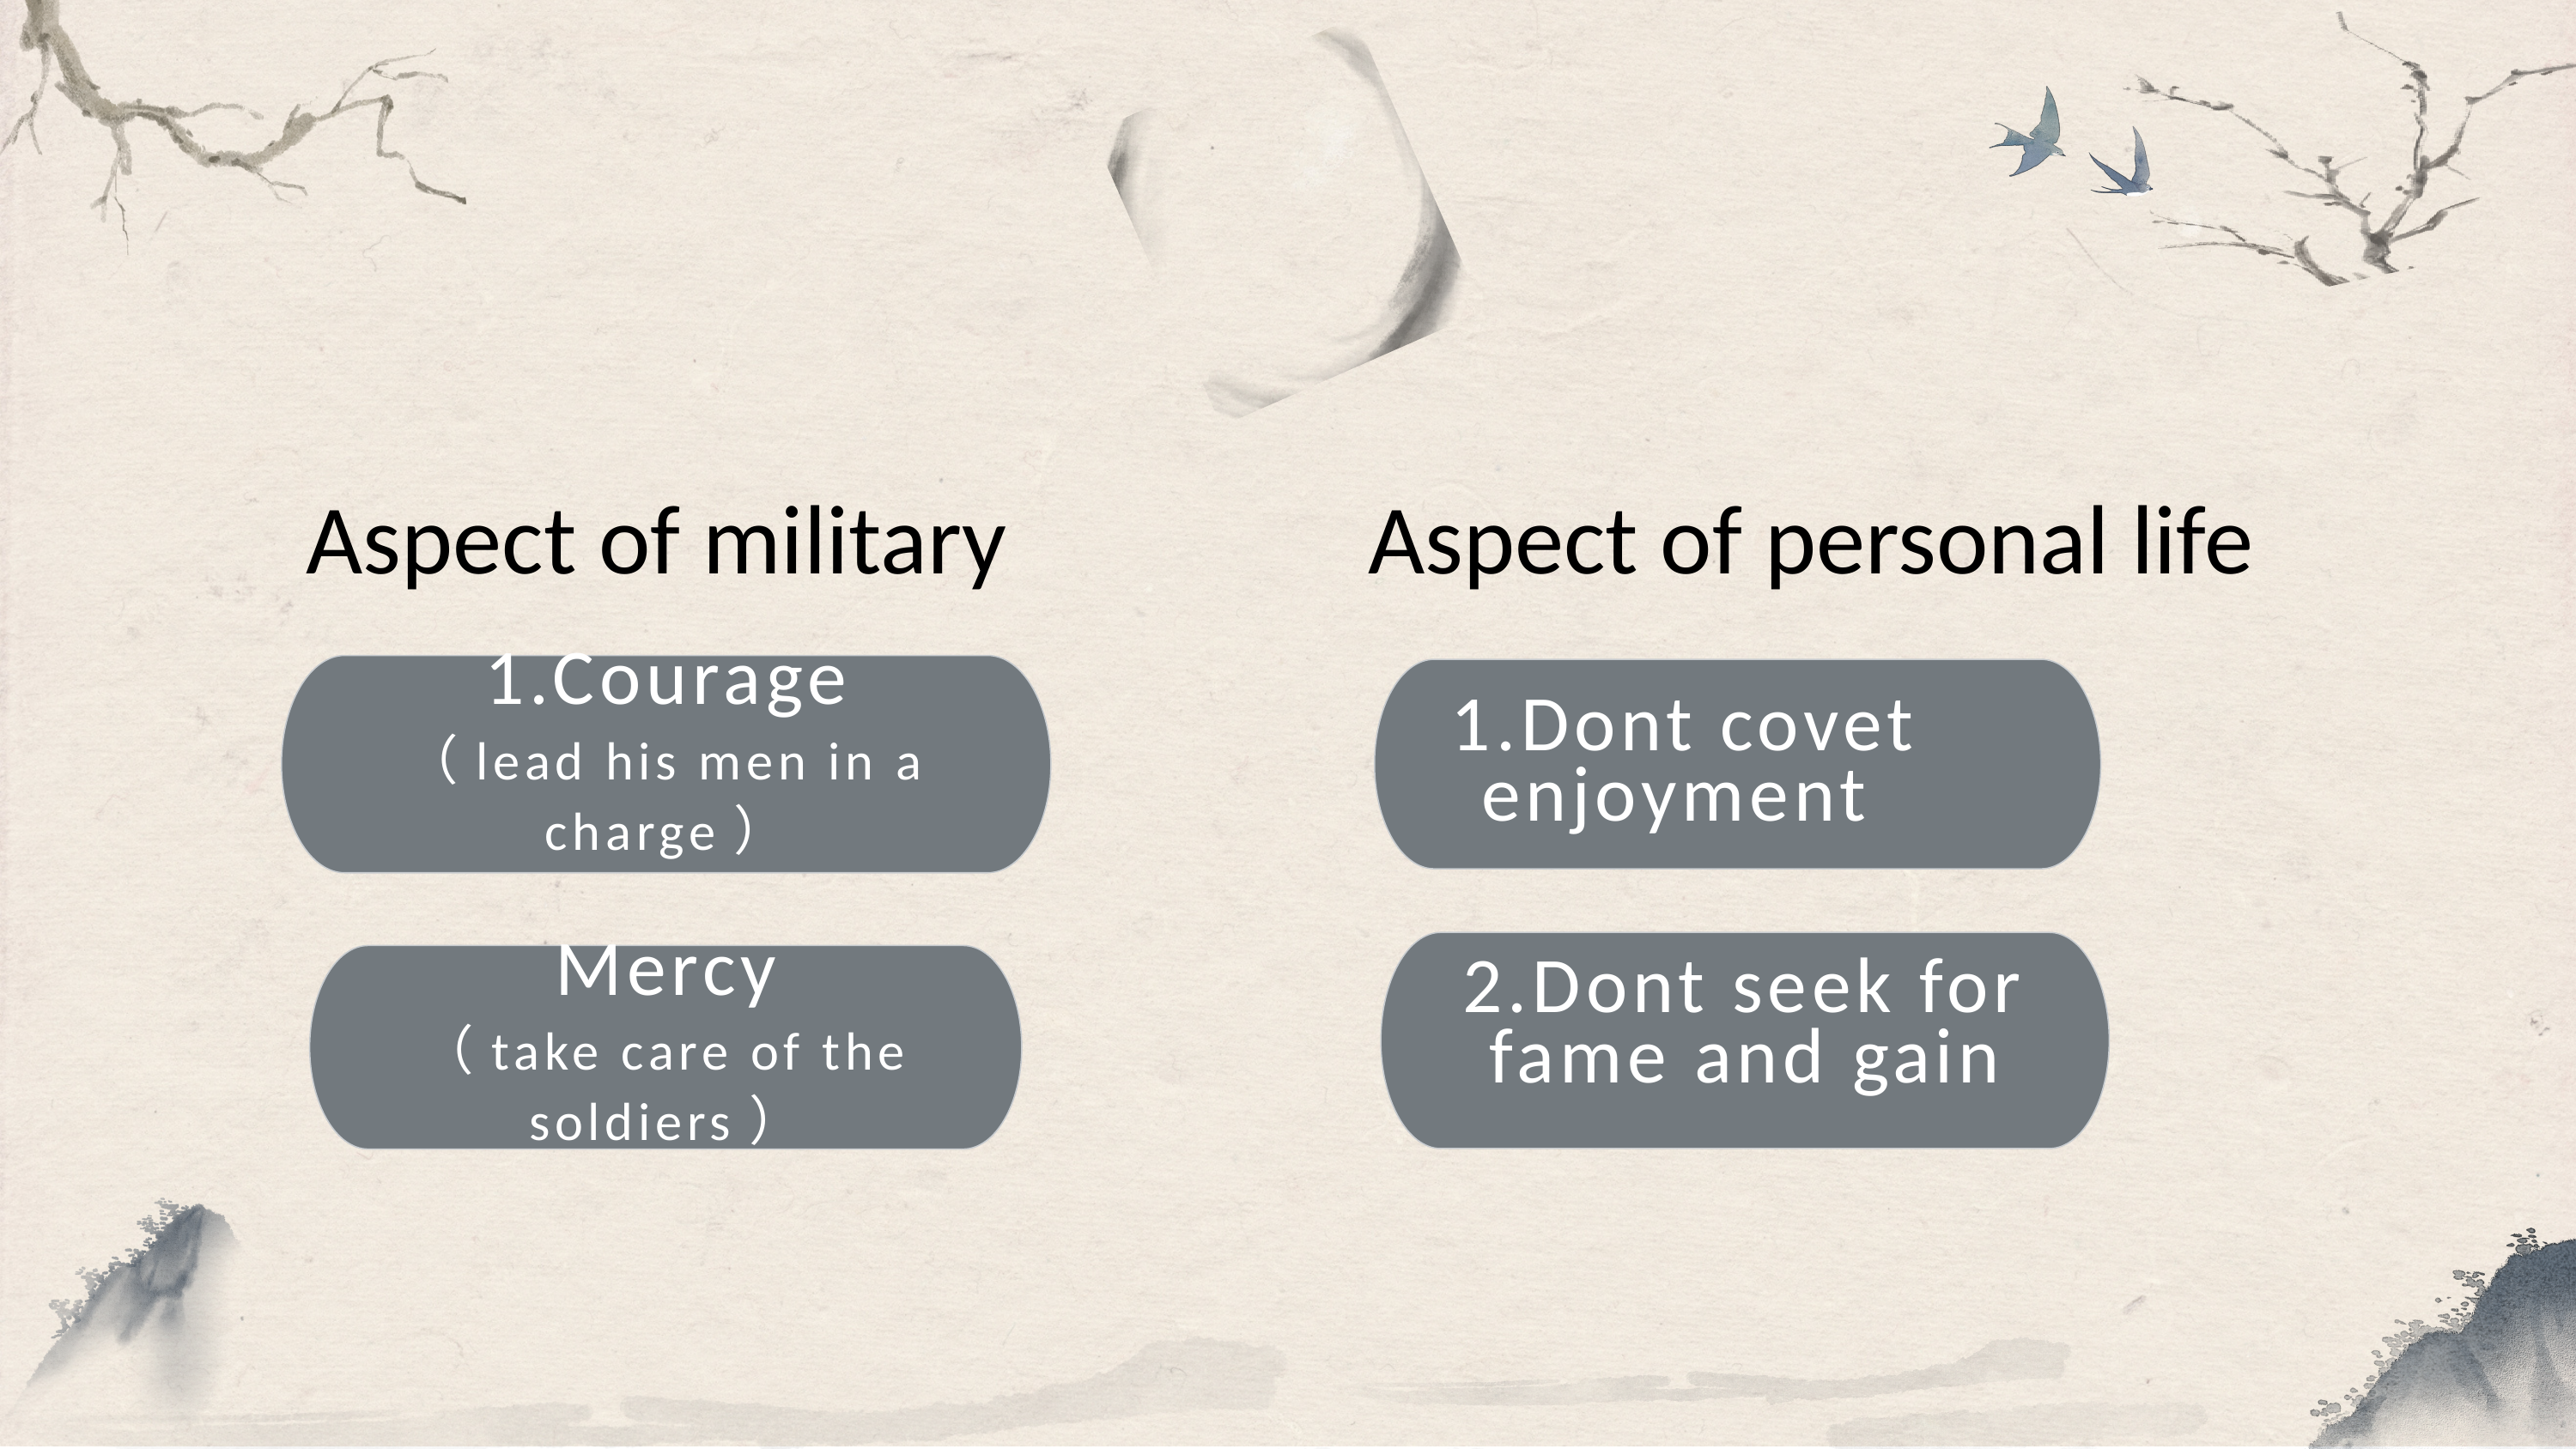

Aspect of military
Aspect of personal life

1.Courage
（lead his men in a charge）

1.Dont covet enjoyment

2.Dont seek for fame and gain

Mercy
（take care of the soldiers）